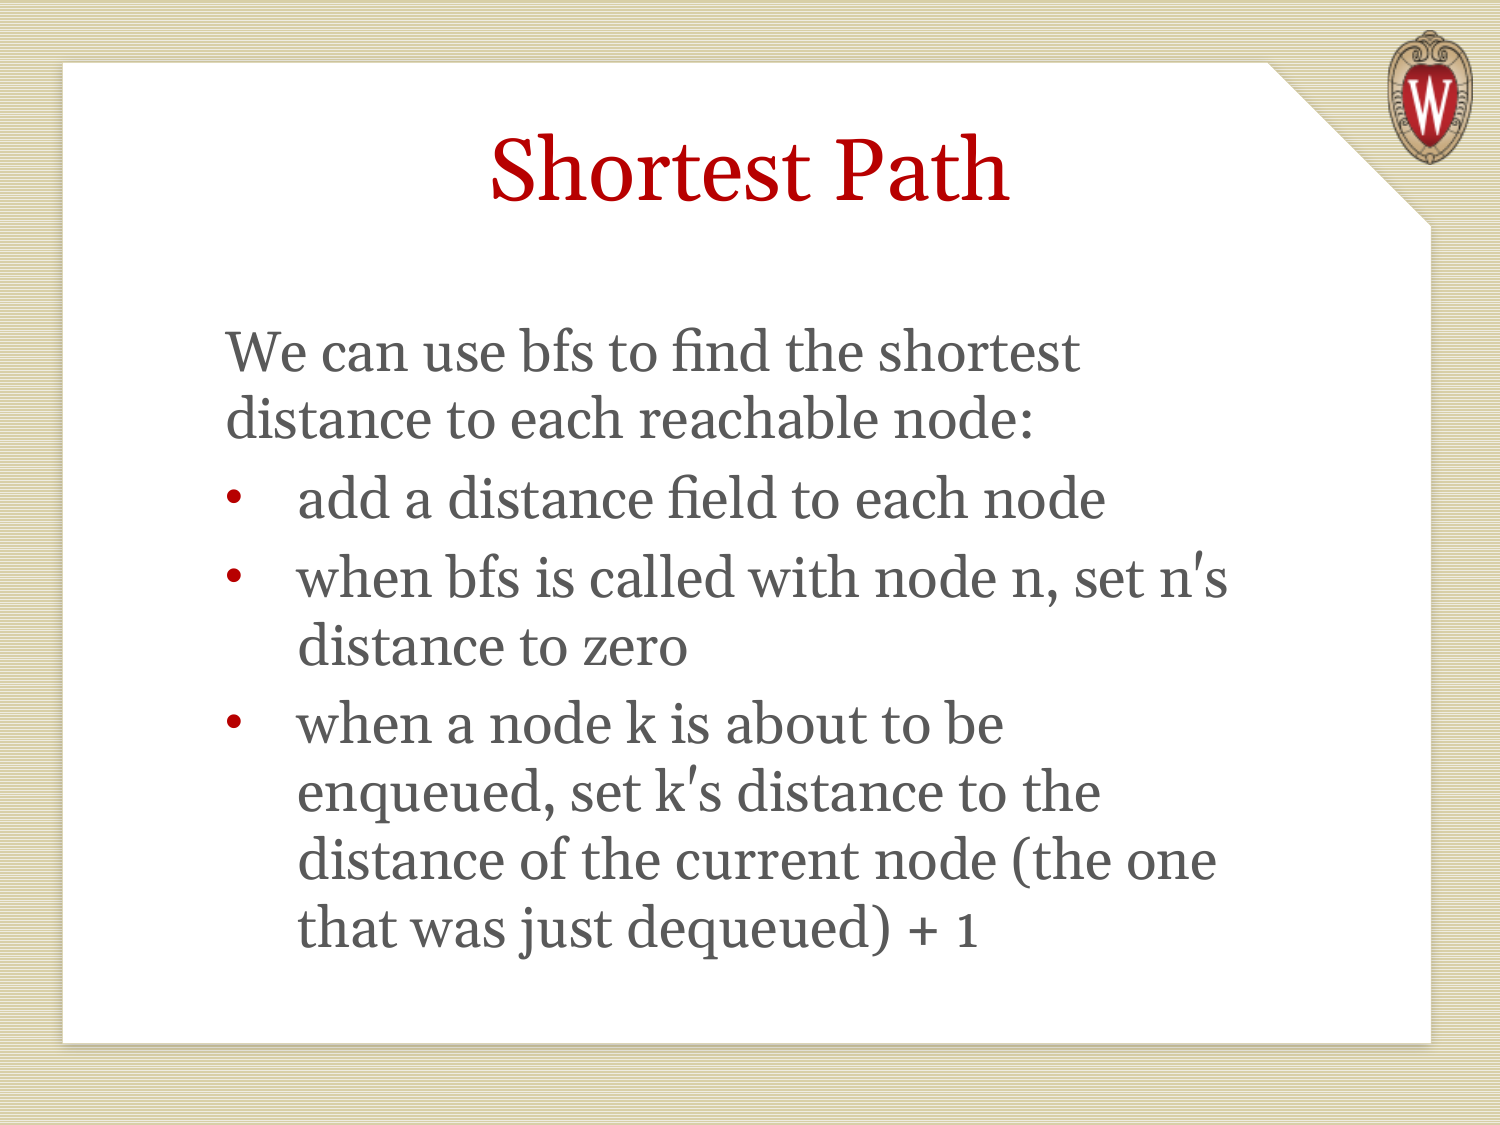

# Shortest Path
We can use bfs to find the shortest distance to each reachable node:
add a distance field to each node
when bfs is called with node n, set n's distance to zero
when a node k is about to be enqueued, set k's distance to the distance of the current node (the one that was just dequeued) + 1